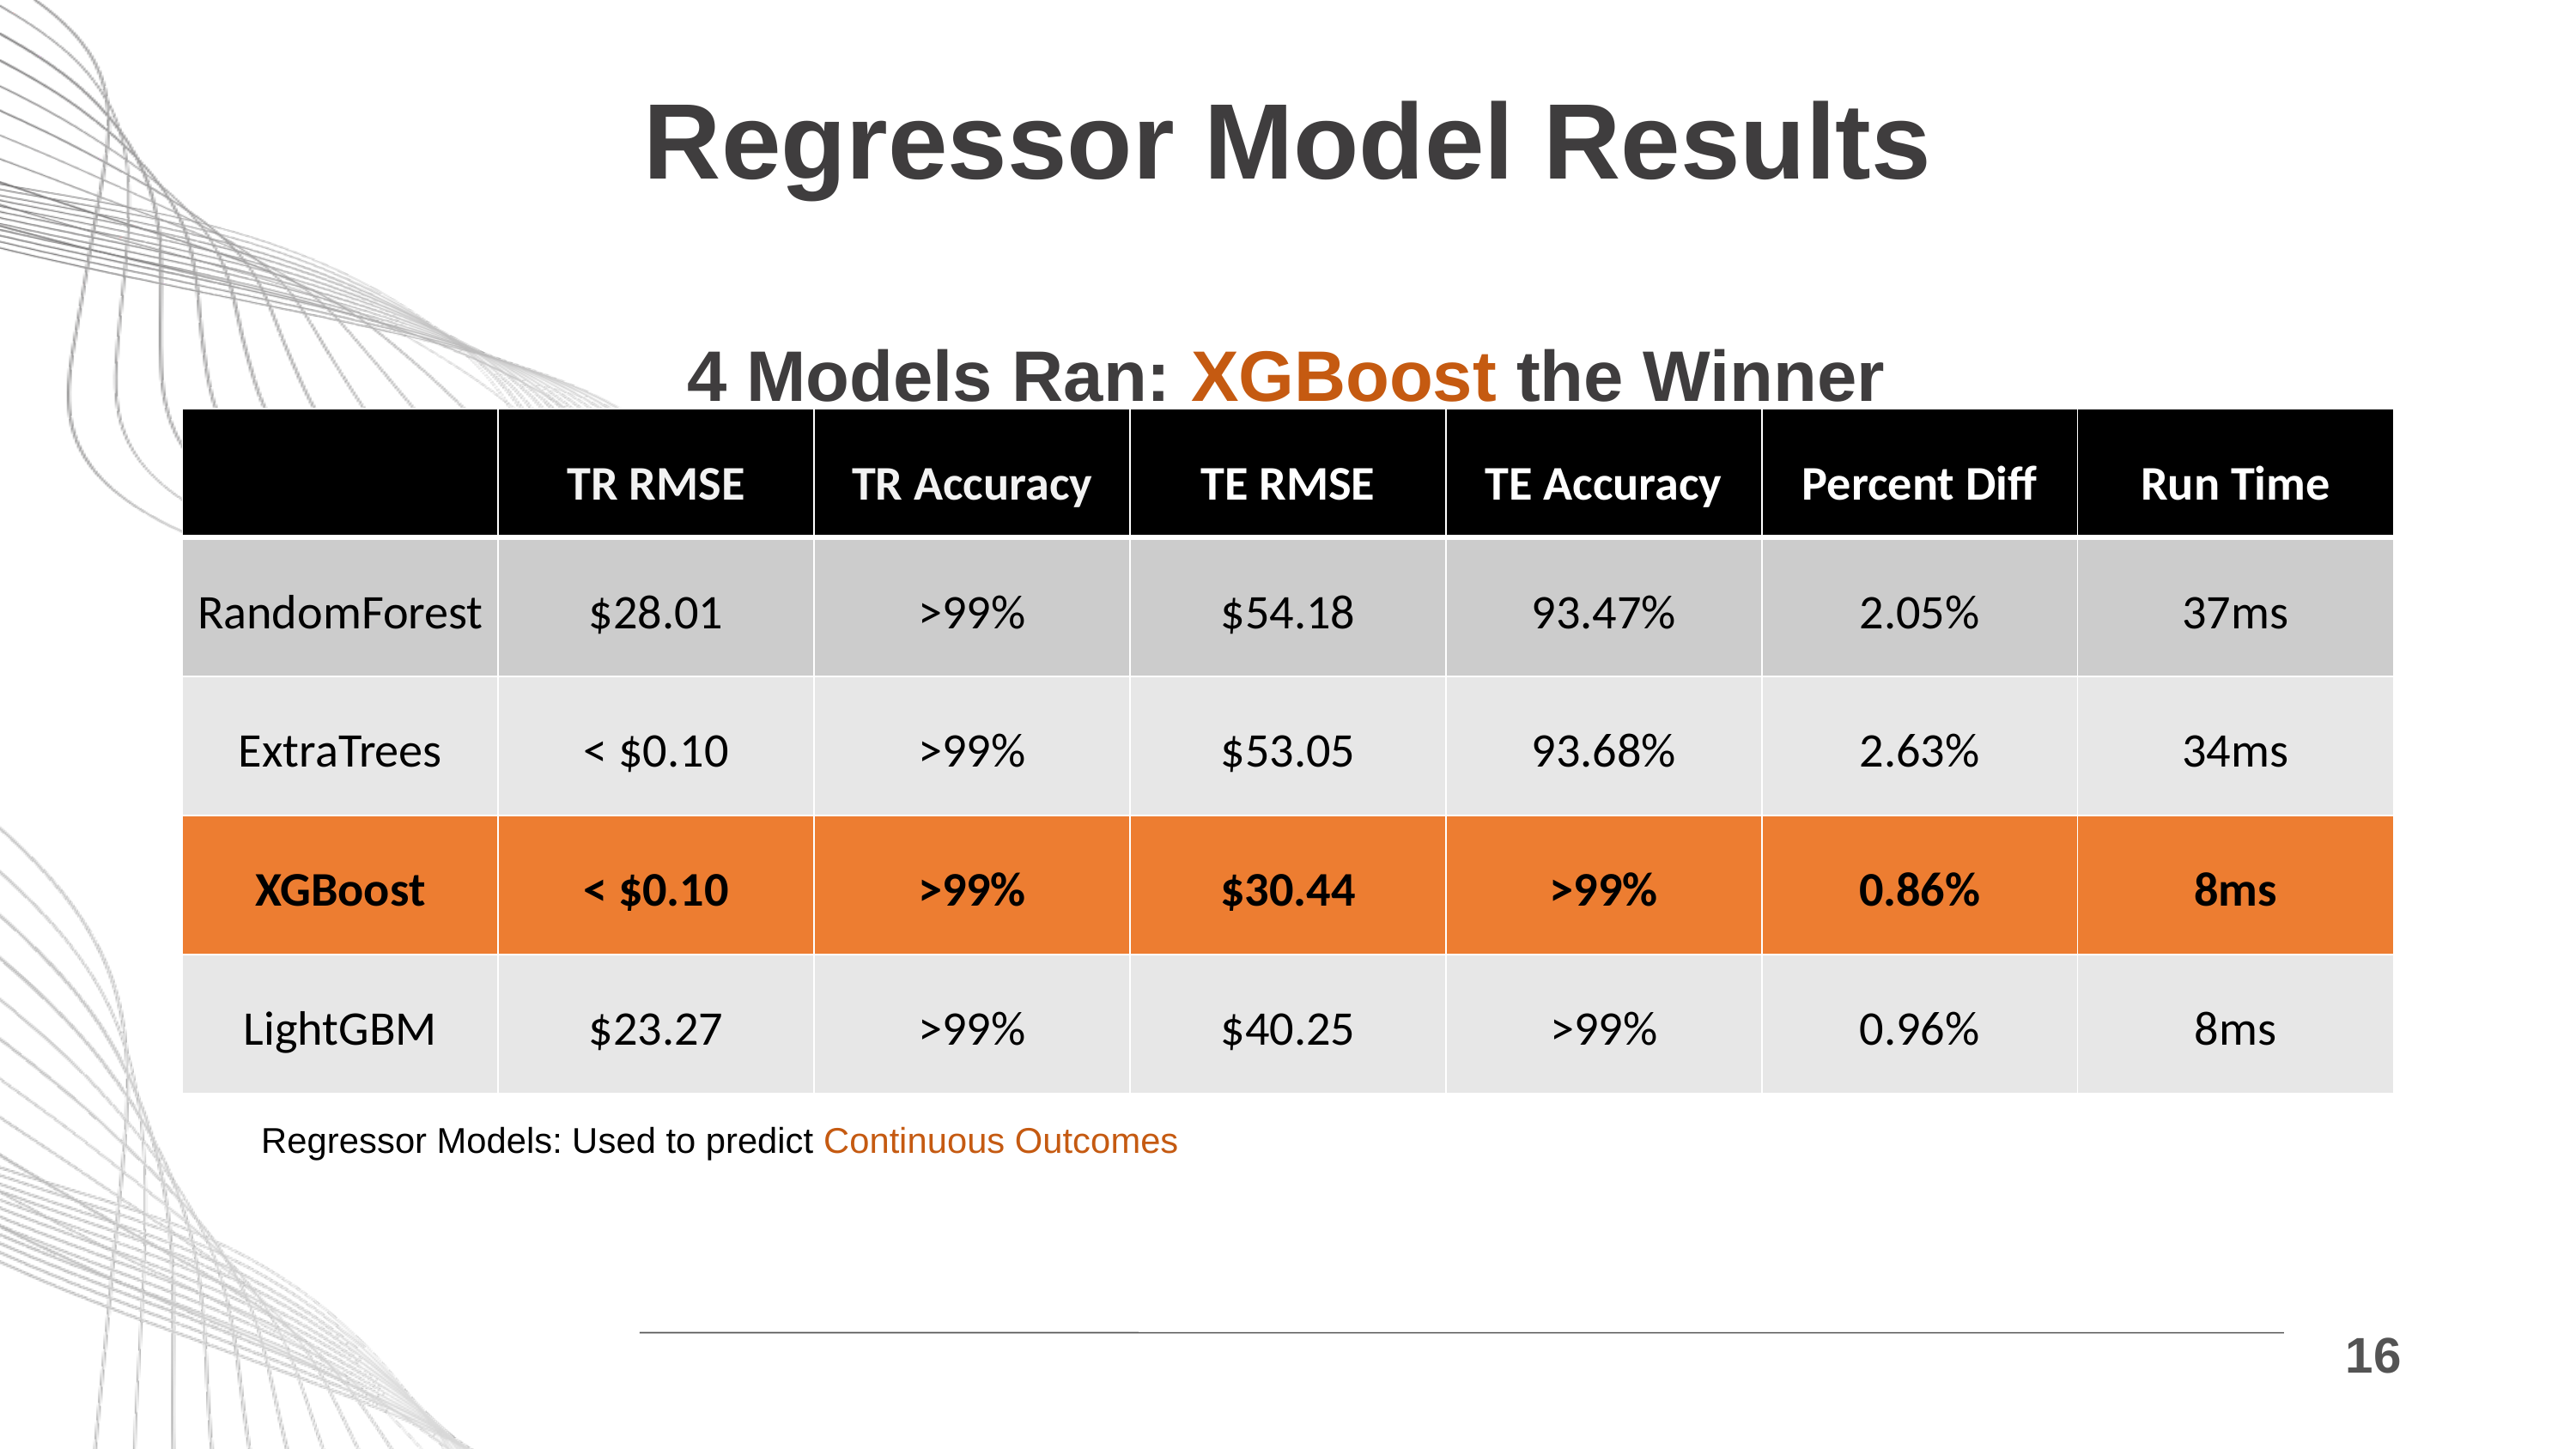

Regressor Model Results
4 Models Ran: XGBoost the Winner
|  | TR RMSE | TR Accuracy | TE RMSE | TE Accuracy | Percent Diff | Run Time |
| --- | --- | --- | --- | --- | --- | --- |
| RandomForest | $28.01 | >99% | $54.18 | 93.47% | 2.05% | 37ms |
| ExtraTrees | < $0.10 | >99% | $53.05 | 93.68% | 2.63% | 34ms |
| XGBoost | < $0.10 | >99% | $30.44 | >99% | 0.86% | 8ms |
| LightGBM | $23.27 | >99% | $40.25 | >99% | 0.96% | 8ms |

Regressor Models: Used to predict Continuous Outcomes
16